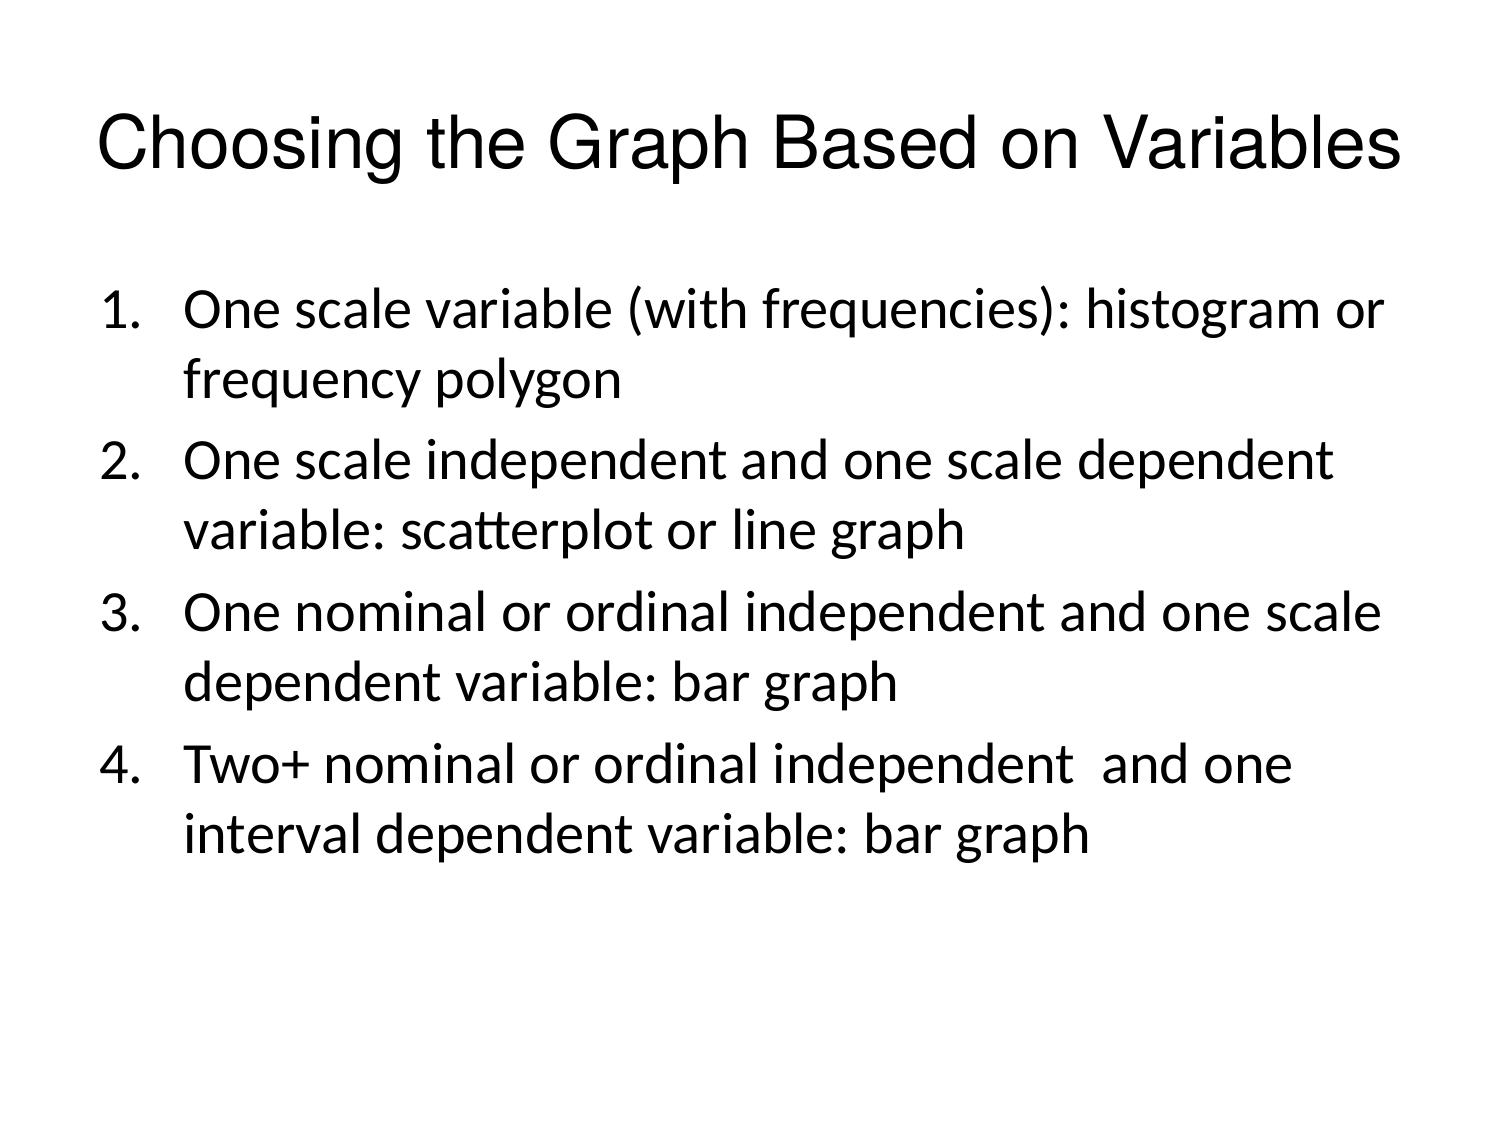

# Choosing the Graph Based on Variables
One scale variable (with frequencies): histogram or frequency polygon
One scale independent and one scale dependent variable: scatterplot or line graph
One nominal or ordinal independent and one scale dependent variable: bar graph
Two+ nominal or ordinal independent  and one interval dependent variable: bar graph